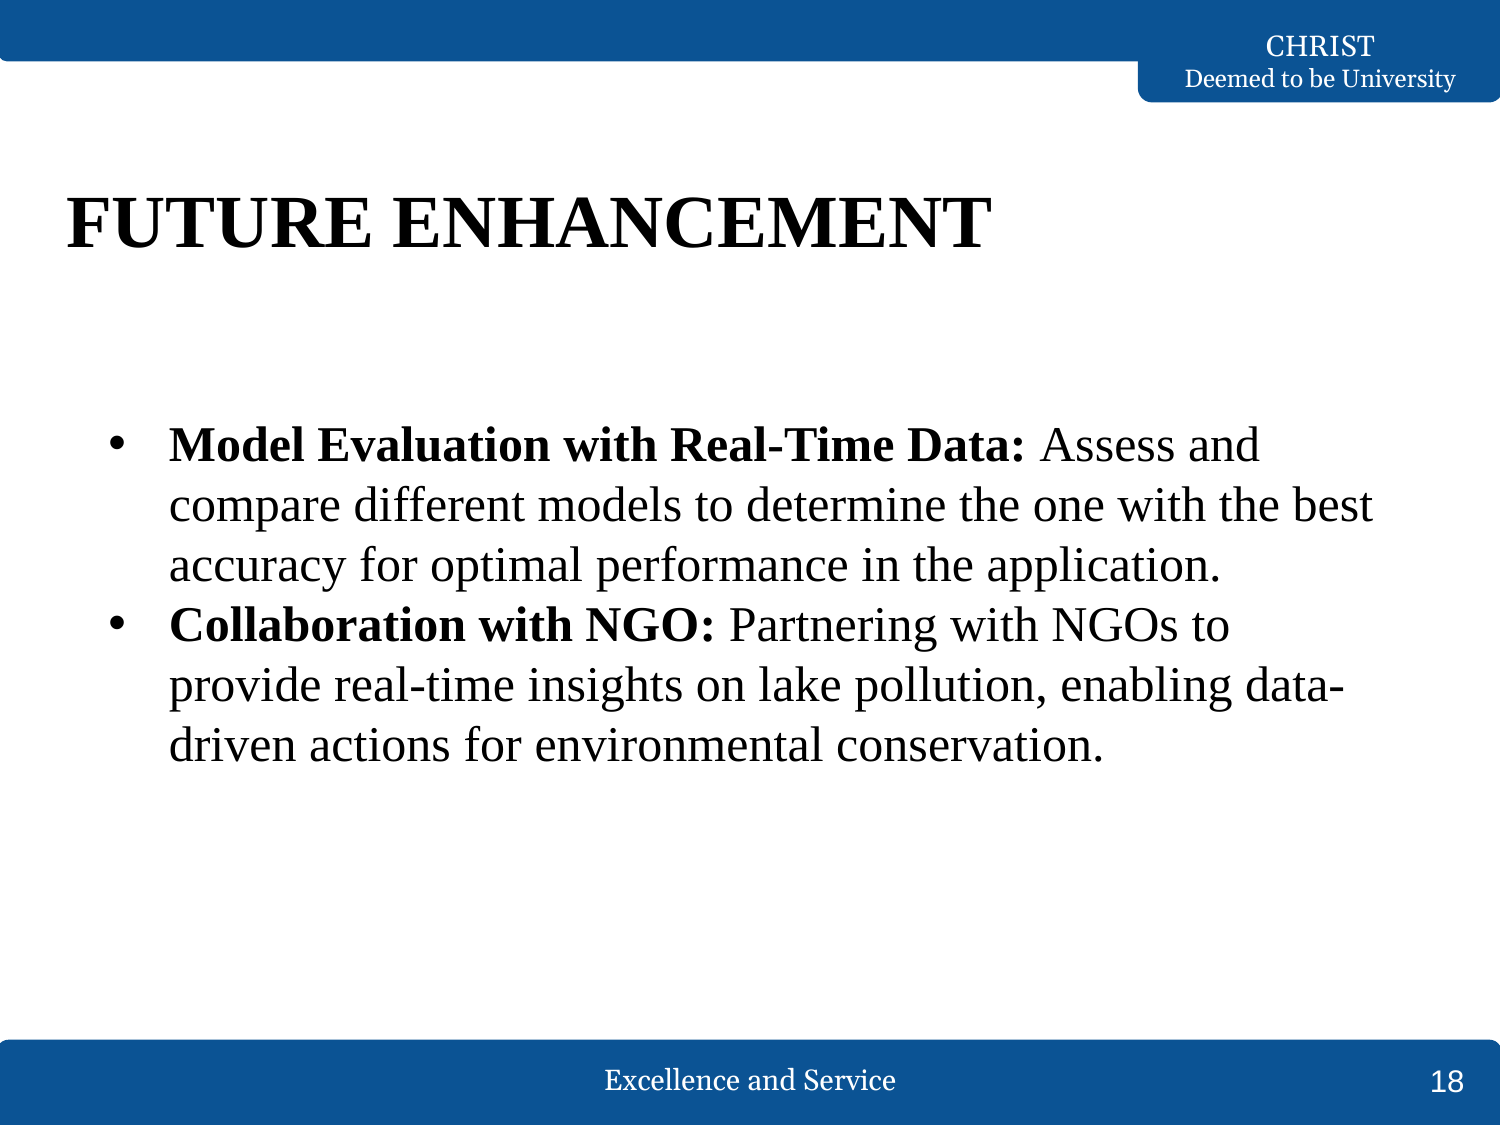

# FUTURE ENHANCEMENT
Model Evaluation with Real-Time Data: Assess and compare different models to determine the one with the best accuracy for optimal performance in the application.
Collaboration with NGO: Partnering with NGOs to provide real-time insights on lake pollution, enabling data-driven actions for environmental conservation.
18